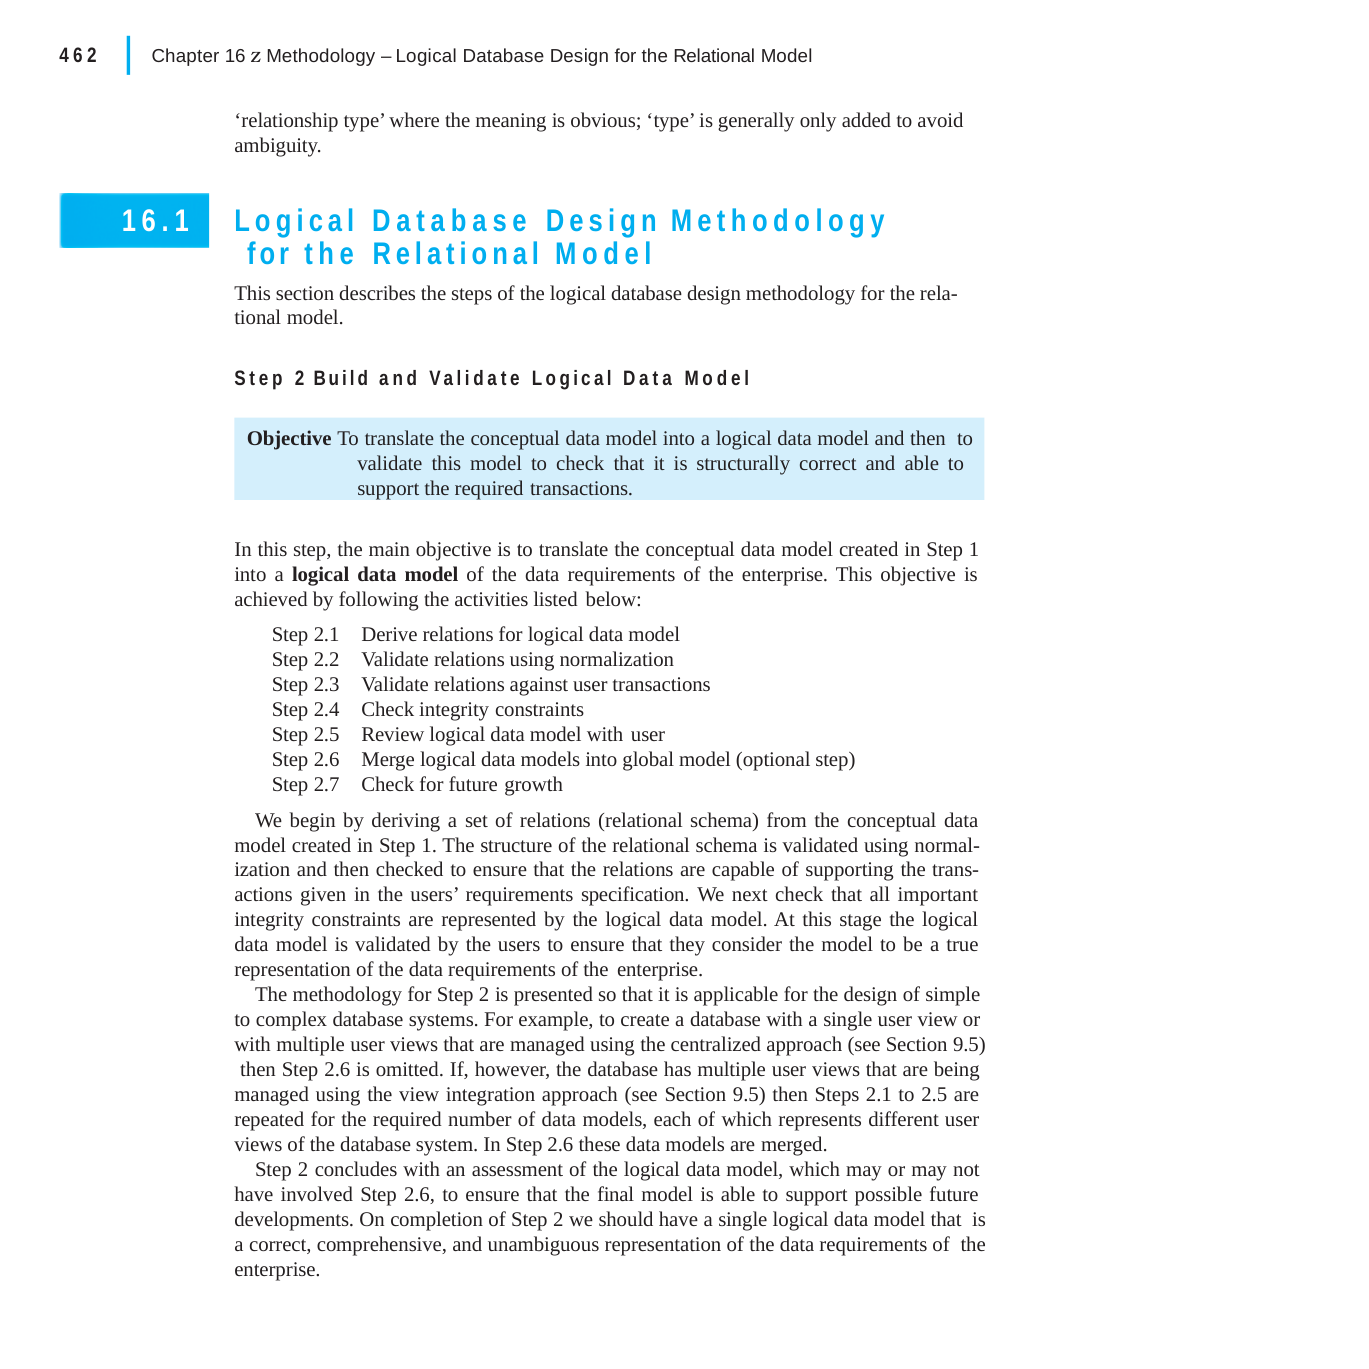

|
462	Chapter 16 z Methodology – Logical Database Design for the Relational Model
‘relationship type’ where the meaning is obvious; ‘type’ is generally only added to avoid  ambiguity.

Logical Database Design Methodology  for the Relational Model
This section describes the steps of the logical database design methodology for the rela-  tional model.
16.1
Step 2 Build and Validate Logical Data Model
Objective To translate the conceptual data model into a logical data model and then  to validate this model to check that it is structurally correct and able to  support the required transactions.
In this step, the main objective is to translate the conceptual data model created in Step 1  into a logical data model of the data requirements of the enterprise. This objective is  achieved by following the activities listed below:
Step 2.1
Step 2.2
Step 2.3
Step 2.4
Step 2.5
Step 2.6
Step 2.7
Derive relations for logical data model  Validate relations using normalization  Validate relations against user transactions  Check integrity constraints
Review logical data model with user
Merge logical data models into global model (optional step)  Check for future growth
We begin by deriving a set of relations (relational schema) from the conceptual data  model created in Step 1. The structure of the relational schema is validated using normal-  ization and then checked to ensure that the relations are capable of supporting the trans-  actions given in the users’ requirements specification. We next check that all important  integrity constraints are represented by the logical data model. At this stage the logical  data model is validated by the users to ensure that they consider the model to be a true  representation of the data requirements of the enterprise.
The methodology for Step 2 is presented so that it is applicable for the design of simple  to complex database systems. For example, to create a database with a single user view or  with multiple user views that are managed using the centralized approach (see Section 9.5)  then Step 2.6 is omitted. If, however, the database has multiple user views that are being  managed using the view integration approach (see Section 9.5) then Steps 2.1 to 2.5 are  repeated for the required number of data models, each of which represents different user  views of the database system. In Step 2.6 these data models are merged.
Step 2 concludes with an assessment of the logical data model, which may or may not  have involved Step 2.6, to ensure that the final model is able to support possible future  developments. On completion of Step 2 we should have a single logical data model that  is a correct, comprehensive, and unambiguous representation of the data requirements of  the enterprise.